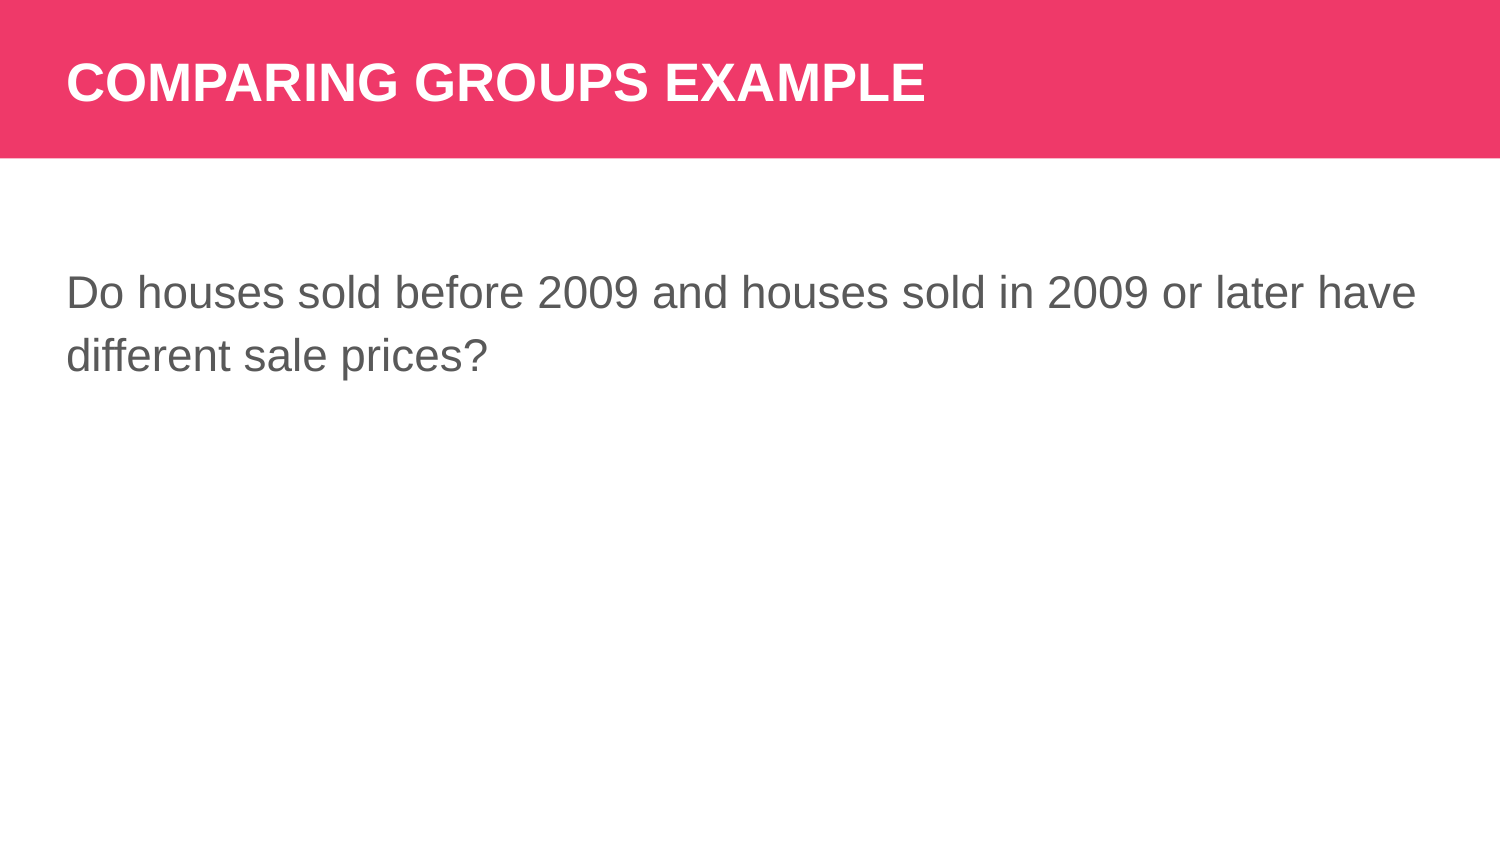

COMPARING GROUPS EXAMPLE
Do houses sold before 2009 and houses sold in 2009 or later have different sale prices?